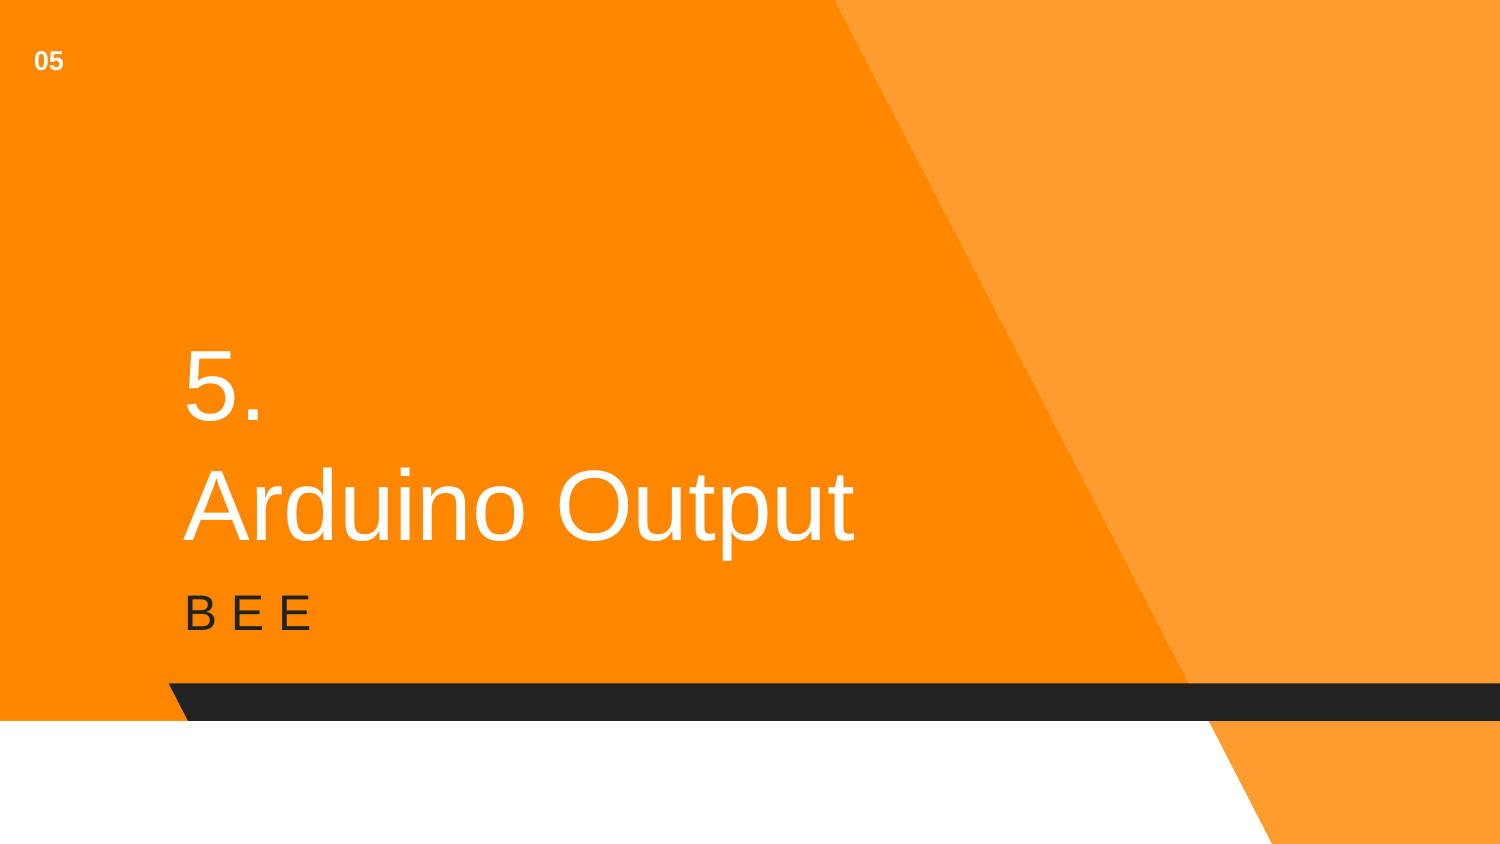

05
# 5. Arduino Output
B E E